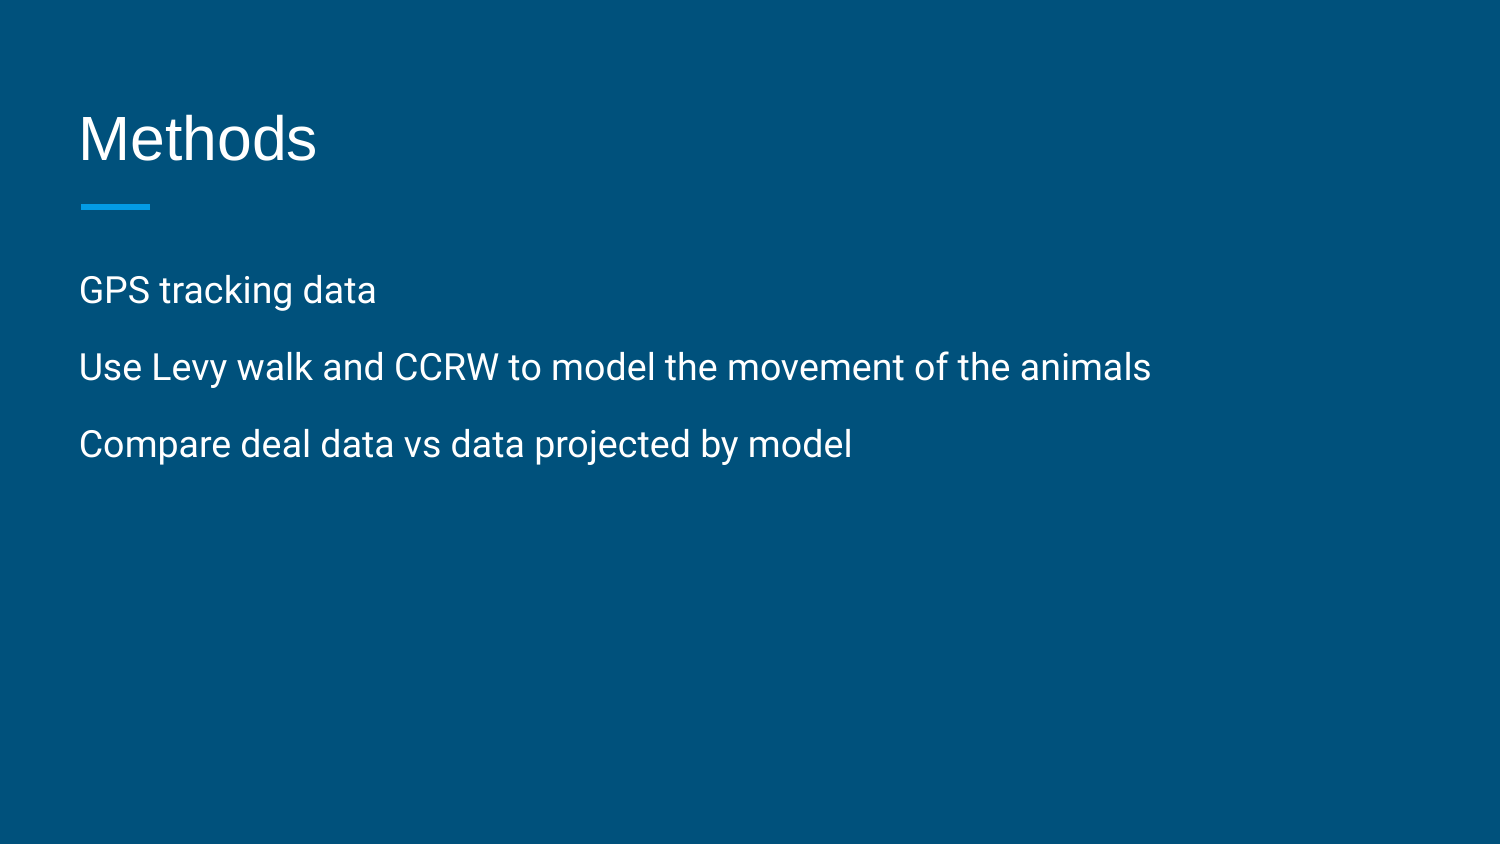

# Methods
GPS tracking data
Use Levy walk and CCRW to model the movement of the animals
Compare deal data vs data projected by model